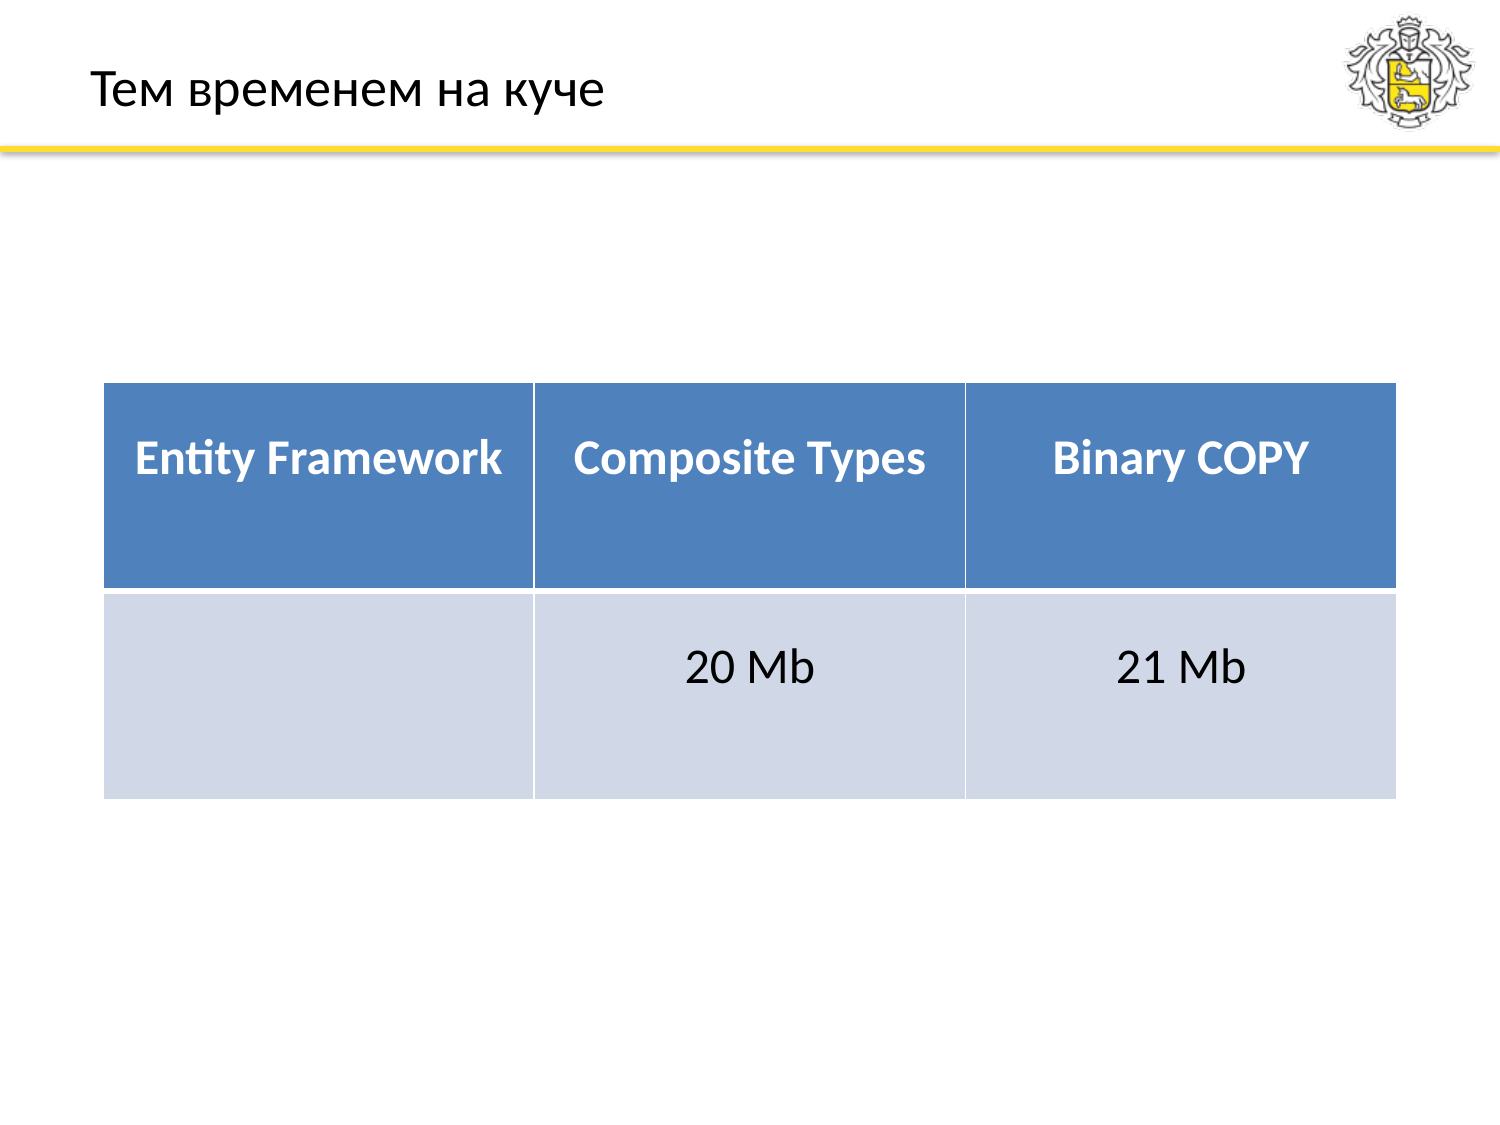

# Тем временем на куче
| Entity Framework | Composite Types | Binary COPY |
| --- | --- | --- |
|  | 20 Mb | 21 Mb |